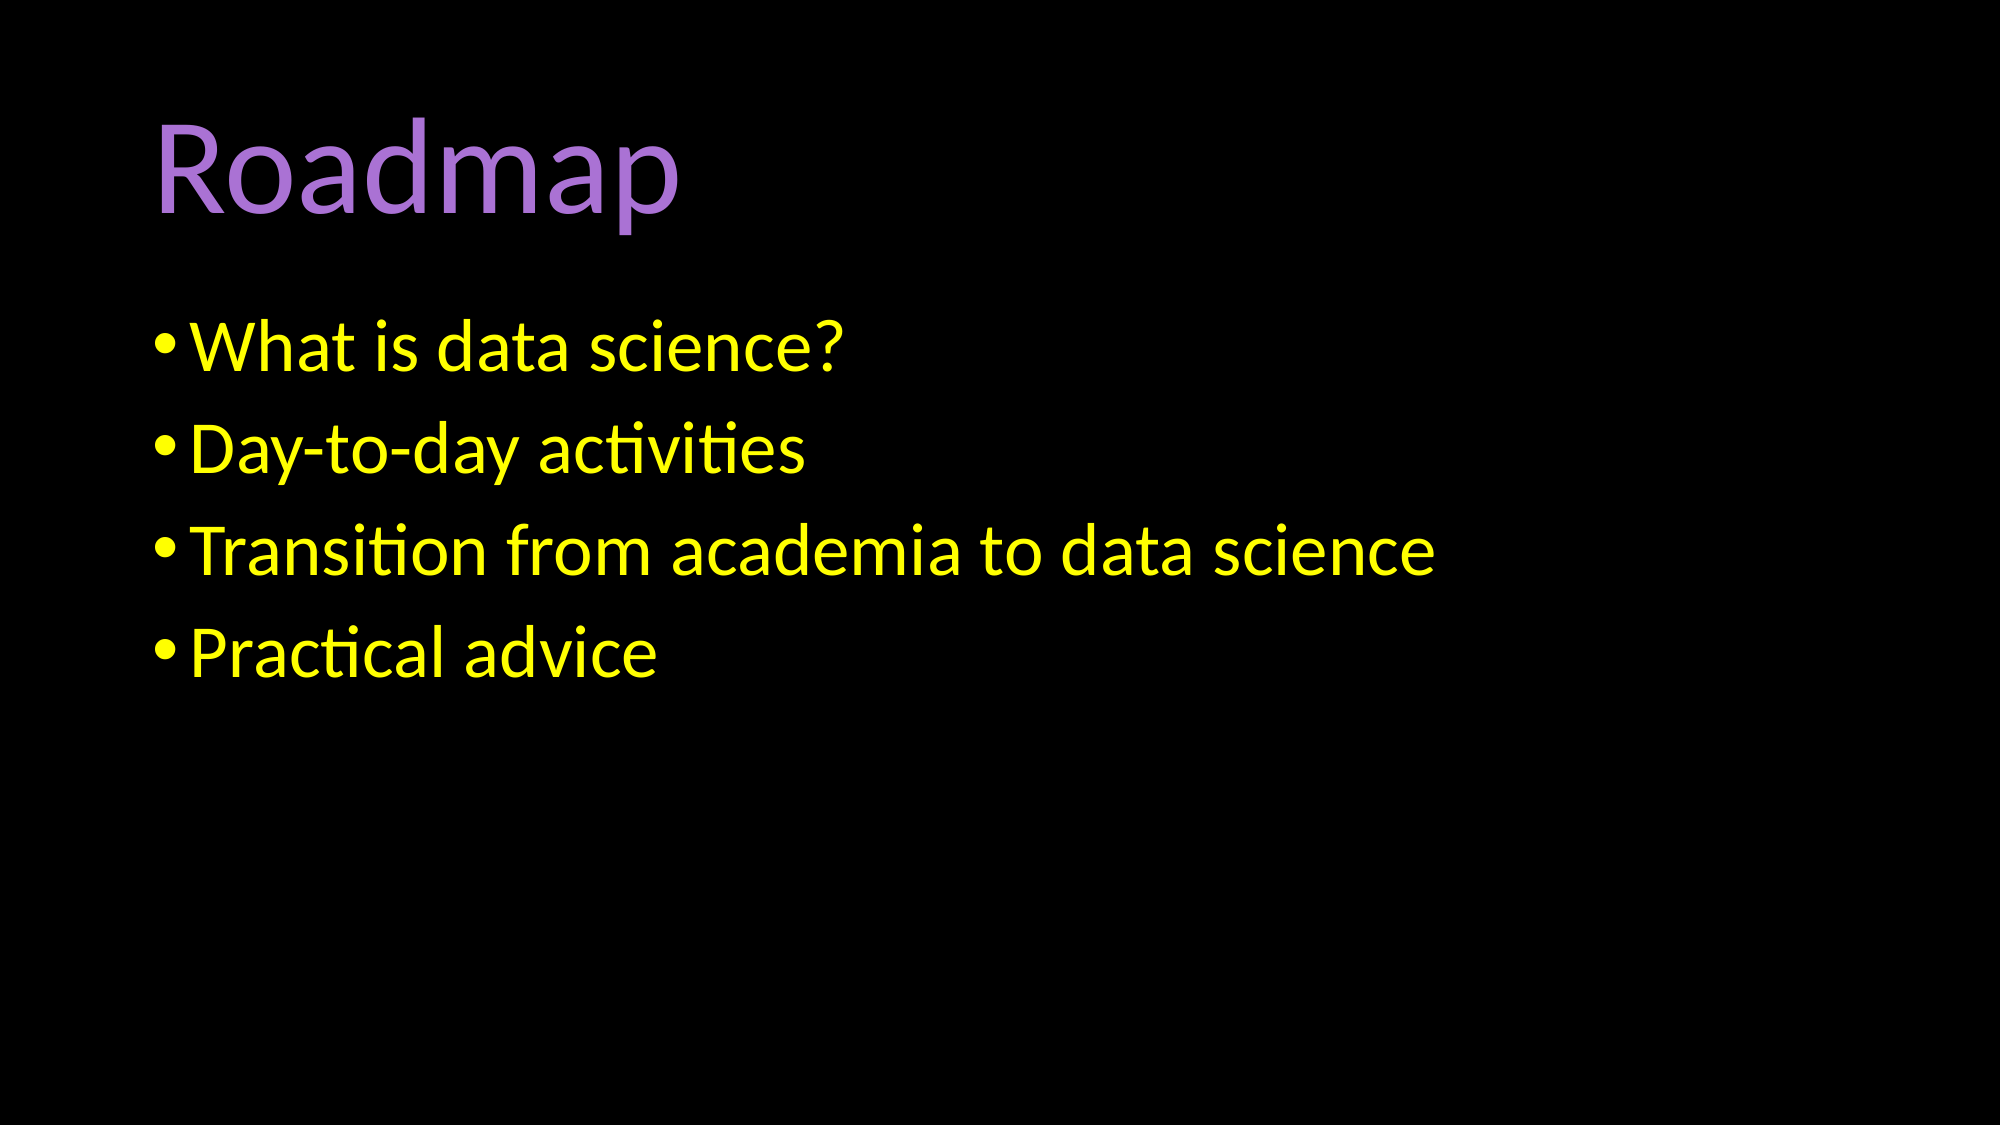

# Roadmap
What is data science?
Day-to-day activities
Transition from academia to data science
Practical advice